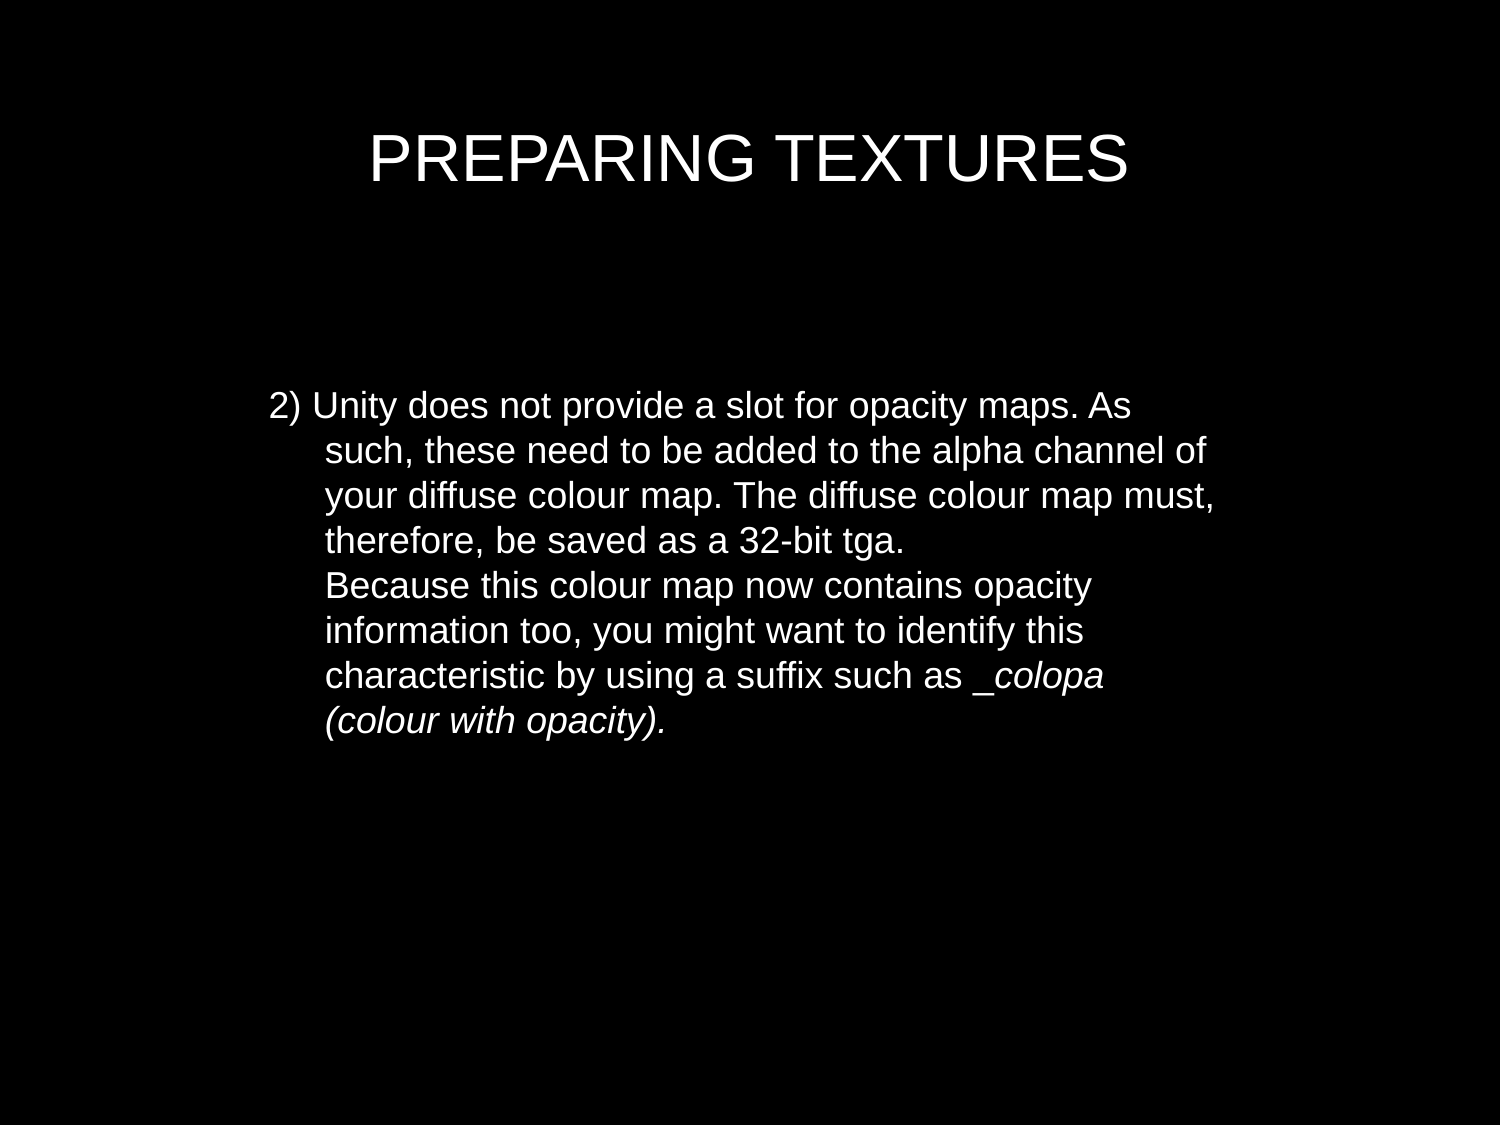

# PREPARING TEXTURES
2) Unity does not provide a slot for opacity maps. As such, these need to be added to the alpha channel of your diffuse colour map. The diffuse colour map must, therefore, be saved as a 32-bit tga.
	Because this colour map now contains opacity information too, you might want to identify this characteristic by using a suffix such as _colopa (colour with opacity).